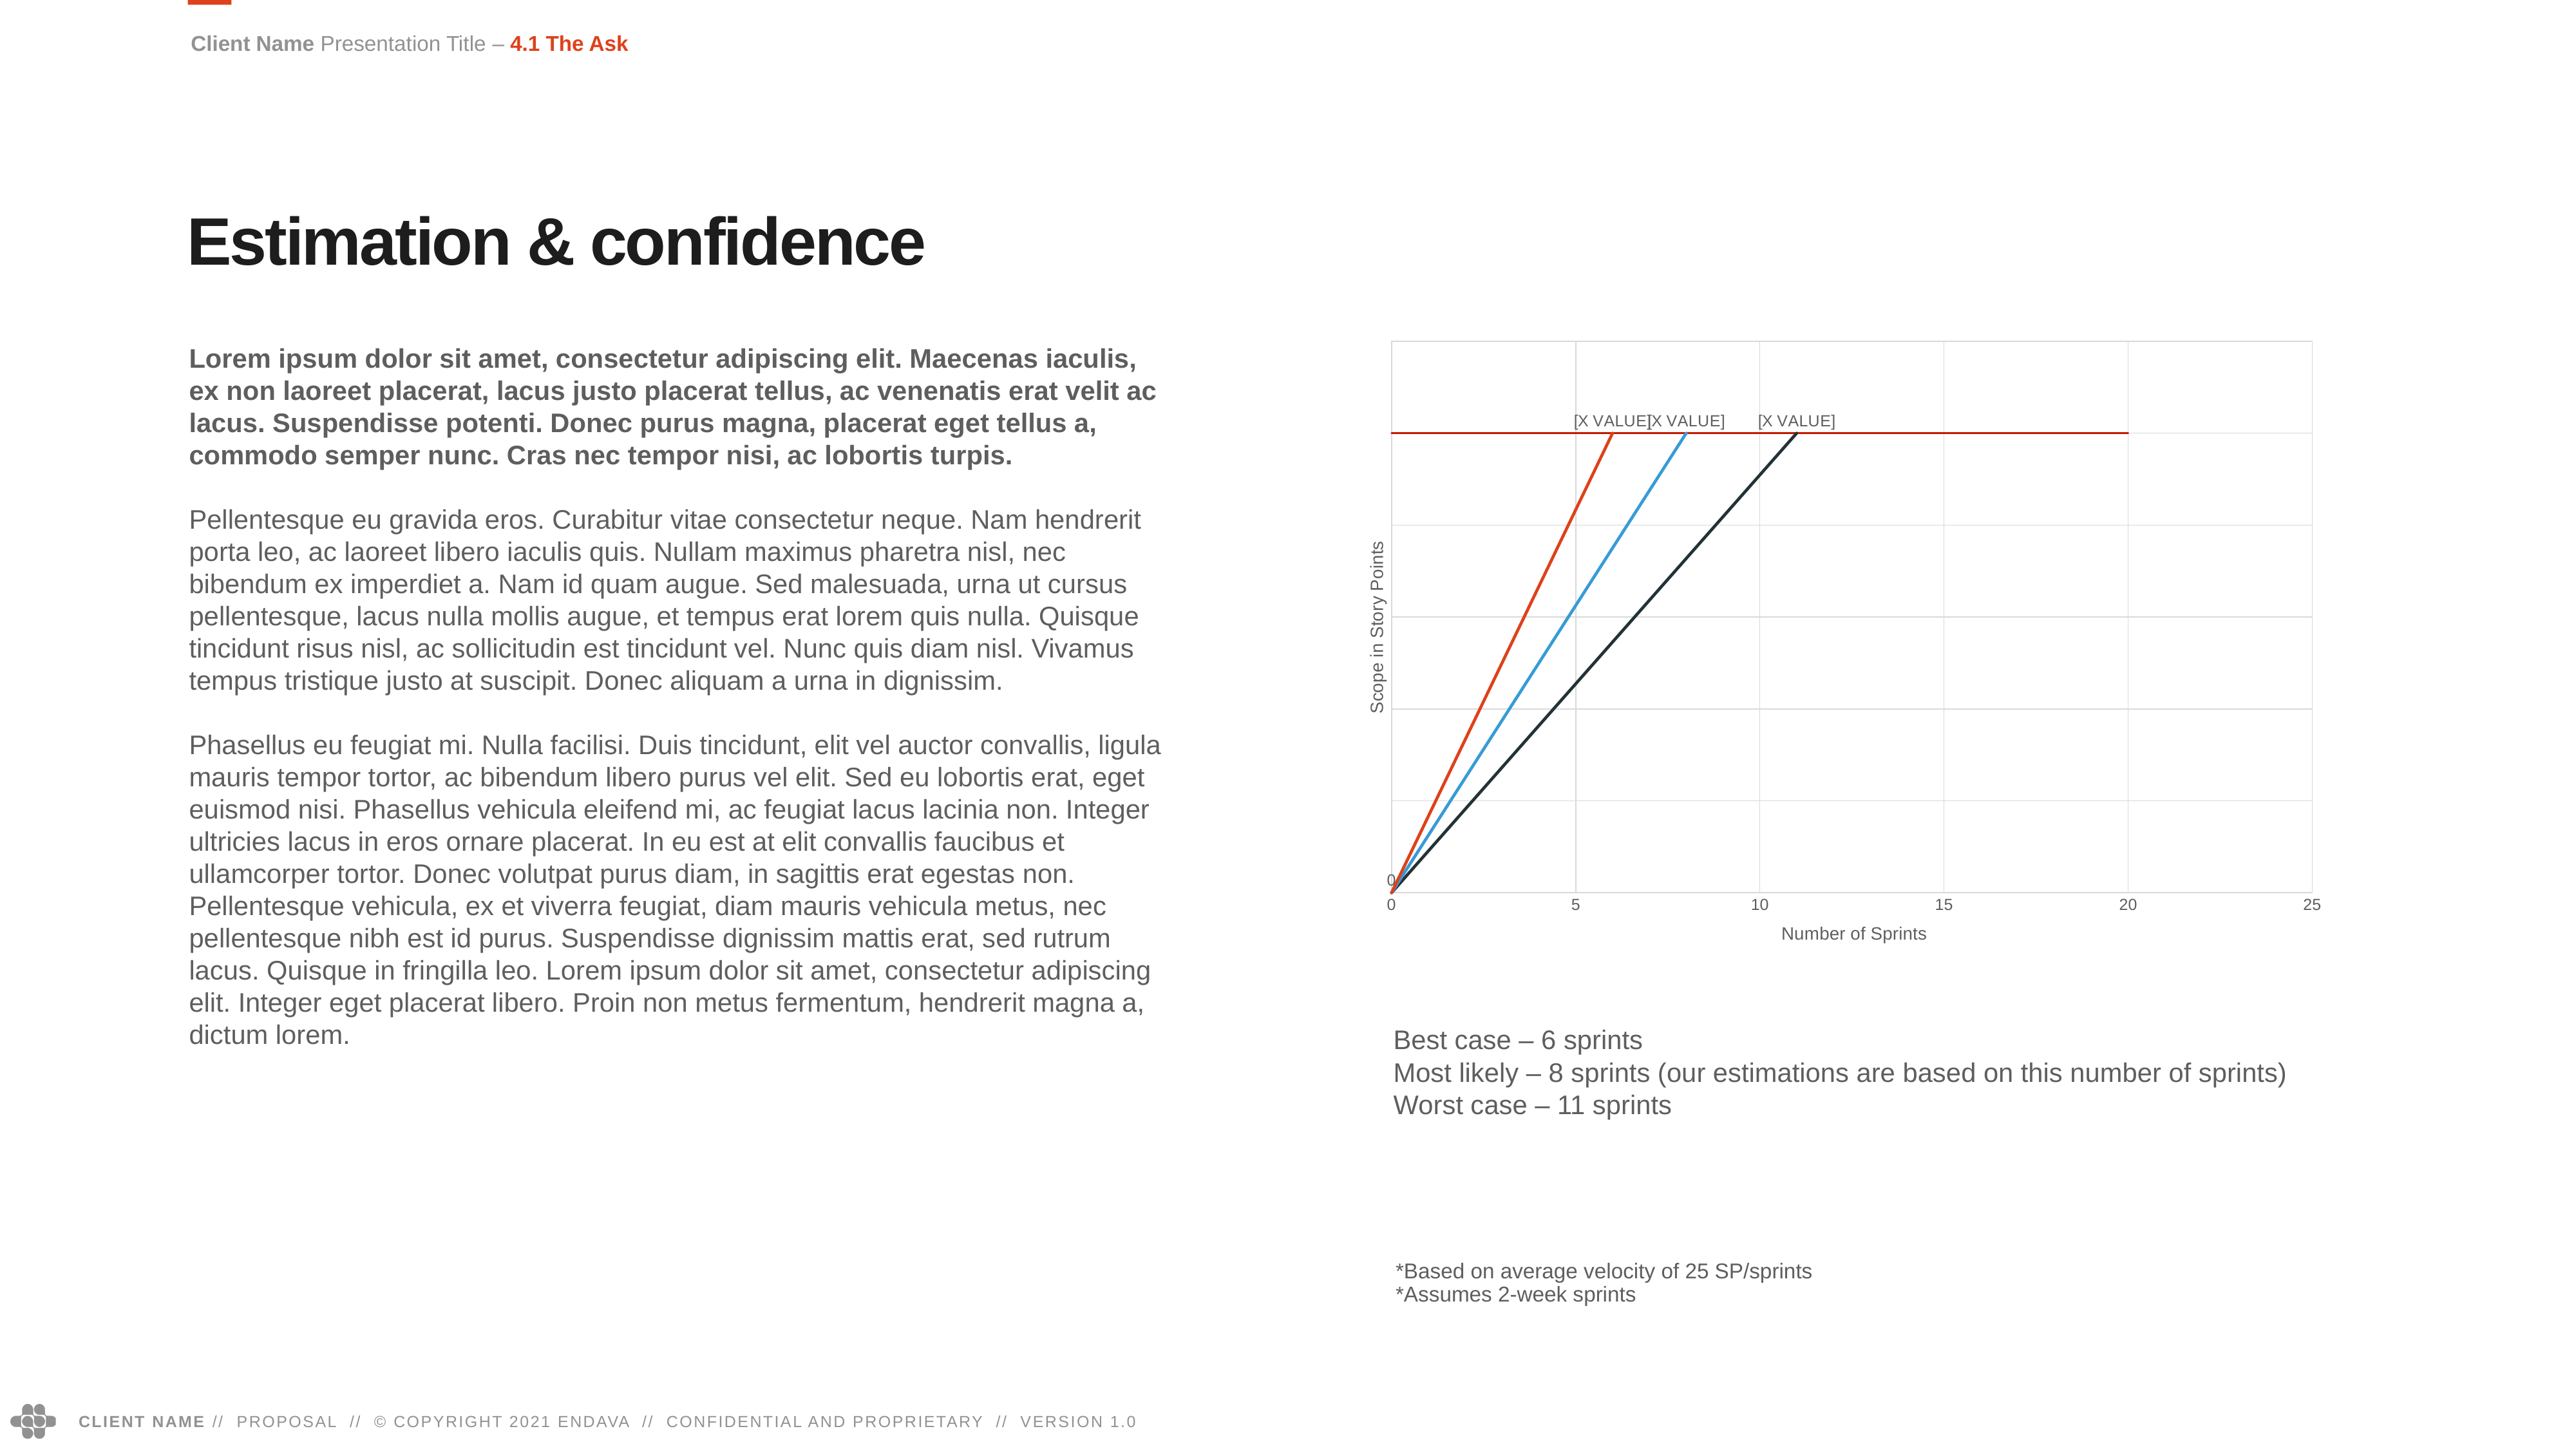

Client Name Presentation Title – 4.1 The Ask
Estimation & confidence

### Chart

| Category |  |  |  |  |
|---|---|---|---|---|
Lorem ipsum dolor sit amet, consectetur adipiscing elit. Maecenas iaculis, ex non laoreet placerat, lacus justo placerat tellus, ac venenatis erat velit ac lacus. Suspendisse potenti. Donec purus magna, placerat eget tellus a, commodo semper nunc. Cras nec tempor nisi, ac lobortis turpis.

Pellentesque eu gravida eros. Curabitur vitae consectetur neque. Nam hendrerit porta leo, ac laoreet libero iaculis quis. Nullam maximus pharetra nisl, nec bibendum ex imperdiet a. Nam id quam augue. Sed malesuada, urna ut cursus pellentesque, lacus nulla mollis augue, et tempus erat lorem quis nulla. Quisque tincidunt risus nisl, ac sollicitudin est tincidunt vel. Nunc quis diam nisl. Vivamus tempus tristique justo at suscipit. Donec aliquam a urna in dignissim.

Phasellus eu feugiat mi. Nulla facilisi. Duis tincidunt, elit vel auctor convallis, ligula mauris tempor tortor, ac bibendum libero purus vel elit. Sed eu lobortis erat, eget euismod nisi. Phasellus vehicula eleifend mi, ac feugiat lacus lacinia non. Integer ultricies lacus in eros ornare placerat. In eu est at elit convallis faucibus et ullamcorper tortor. Donec volutpat purus diam, in sagittis erat egestas non. Pellentesque vehicula, ex et viverra feugiat, diam mauris vehicula metus, nec pellentesque nibh est id purus. Suspendisse dignissim mattis erat, sed rutrum lacus. Quisque in fringilla leo. Lorem ipsum dolor sit amet, consectetur adipiscing elit. Integer eget placerat libero. Proin non metus fermentum, hendrerit magna a, dictum lorem.
Best case – 6 sprints
Most likely – 8 sprints (our estimations are based on this number of sprints)
Worst case – 11 sprints
*Based on average velocity of 25 SP/sprints
*Assumes 2-week sprints